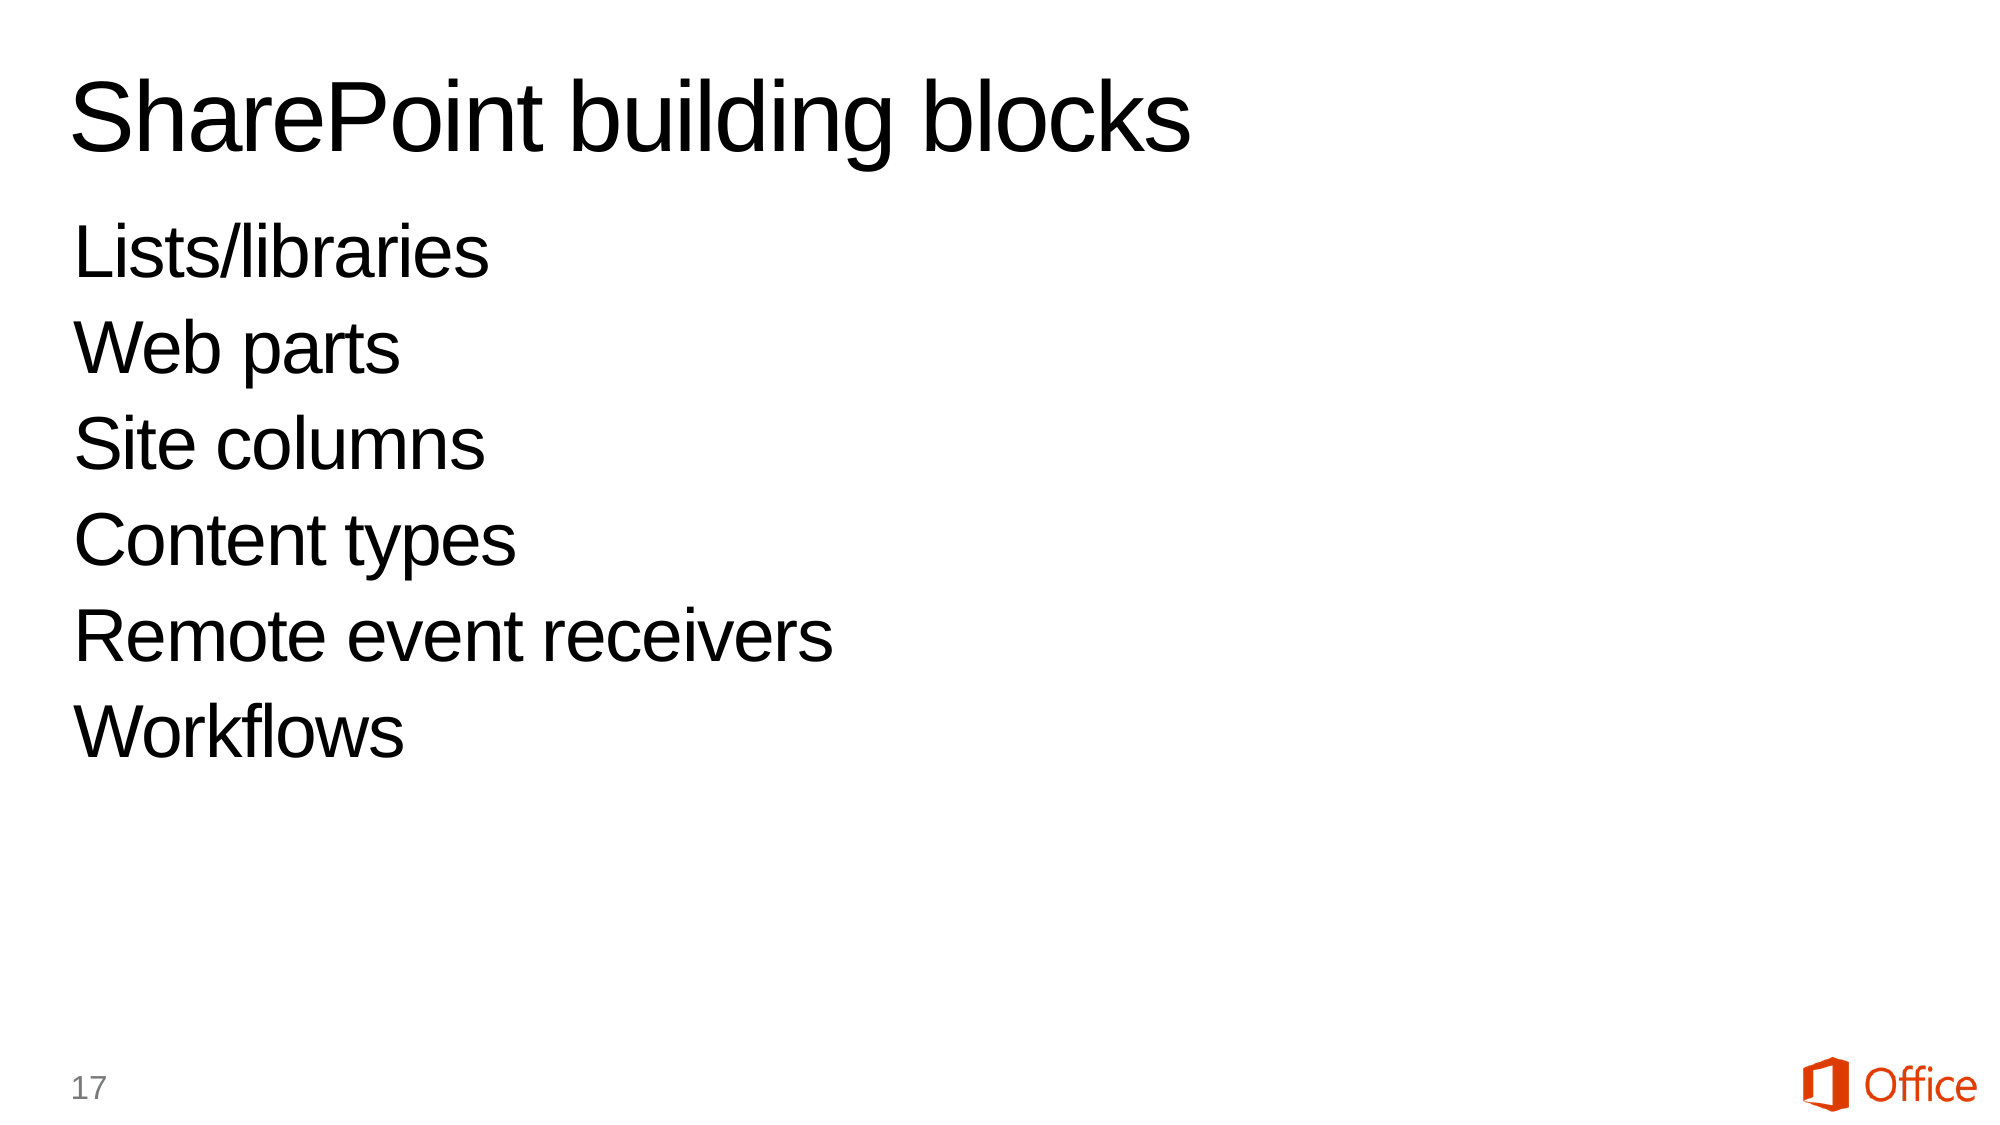

# SharePoint building blocks
Lists/libraries
Web parts
Site columns
Content types
Remote event receivers
Workflows
17